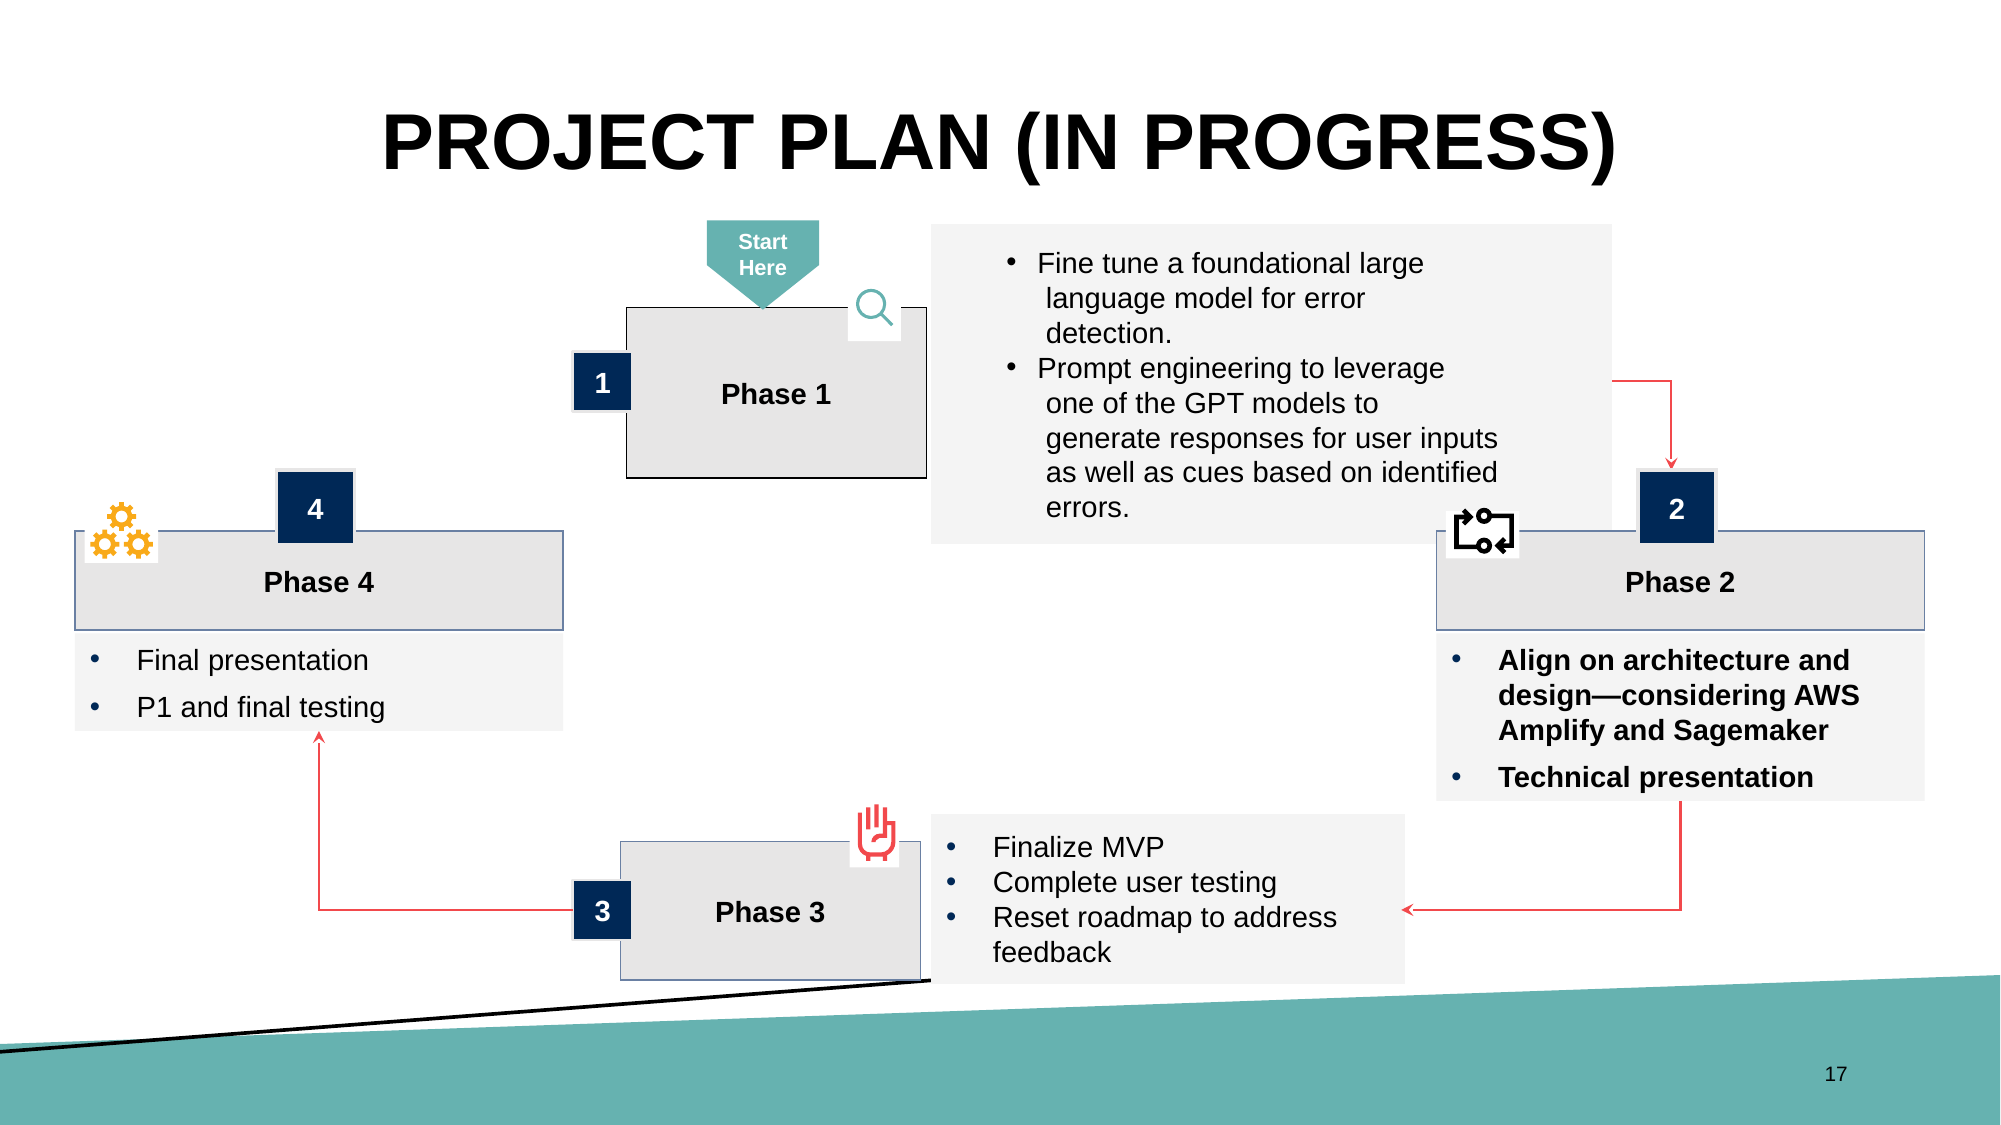

# PROJECT PLAN (IN PROGRESS)
Start Here
  Fine tune a foundational large
   language model for error
   detection.
  Prompt engineering to leverage
   one of the GPT models to
   generate responses for user inputs
   as well as cues based on identified
   errors.

Phase 1

1
4
2

Phase 4
Phase 2
Final presentation
P1 and final testing
Align on architecture and design—considering AWS Amplify and Sagemaker
Technical presentation

Finalize MVP
Complete user testing
Reset roadmap to address feedback
Phase 3
3
17